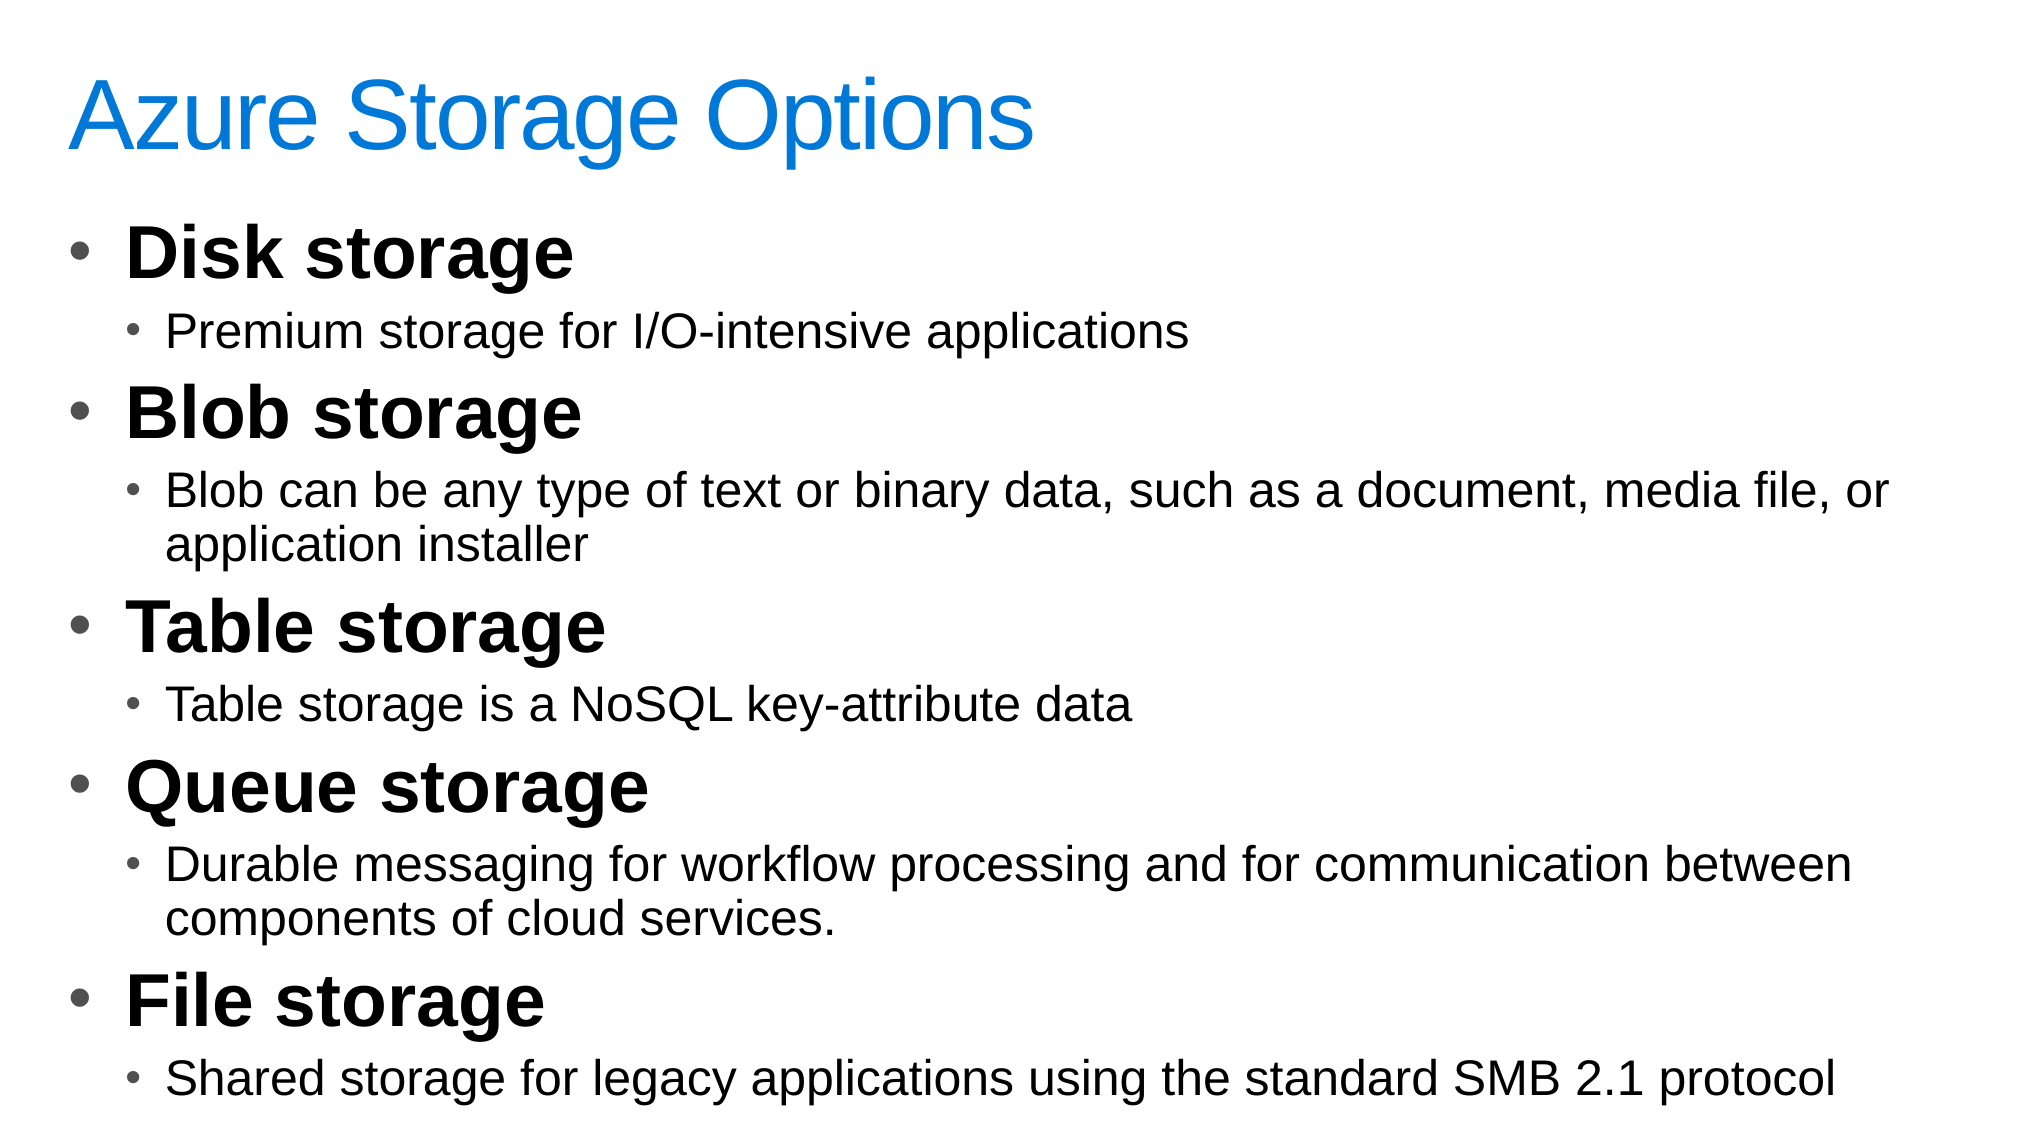

# Azure Storage Options
Disk storage
Premium storage for I/O-intensive applications
Blob storage
Blob can be any type of text or binary data, such as a document, media file, or application installer
Table storage
Table storage is a NoSQL key-attribute data
Queue storage
Durable messaging for workflow processing and for communication between components of cloud services.
File storage
Shared storage for legacy applications using the standard SMB 2.1 protocol